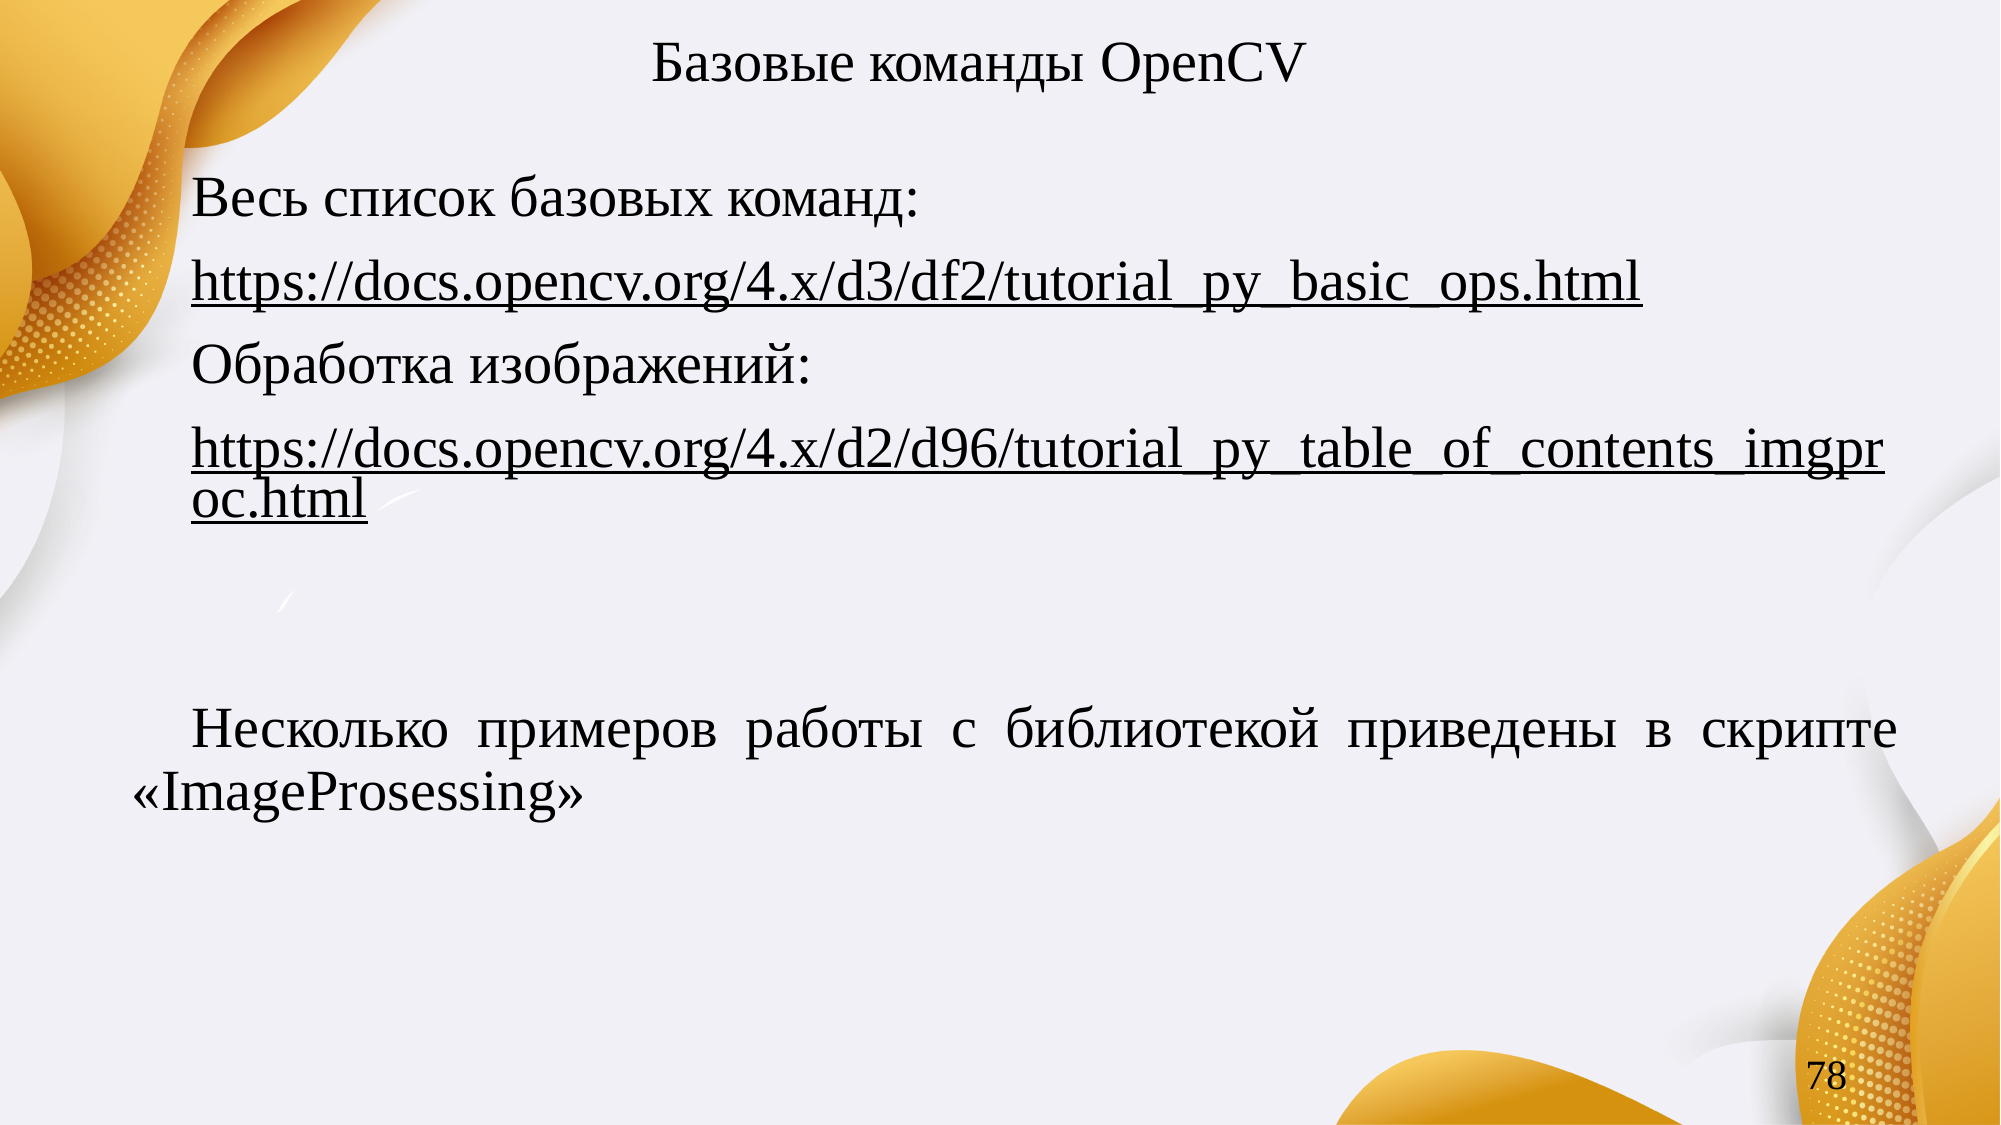

# Базовые команды OpenCV
Весь список базовых команд:
https://docs.opencv.org/4.x/d3/df2/tutorial_py_basic_ops.html
Обработка изображений:
https://docs.opencv.org/4.x/d2/d96/tutorial_py_table_of_contents_imgproc.html

Несколько примеров работы с библиотекой приведены в скрипте «ImageProsessing»
78